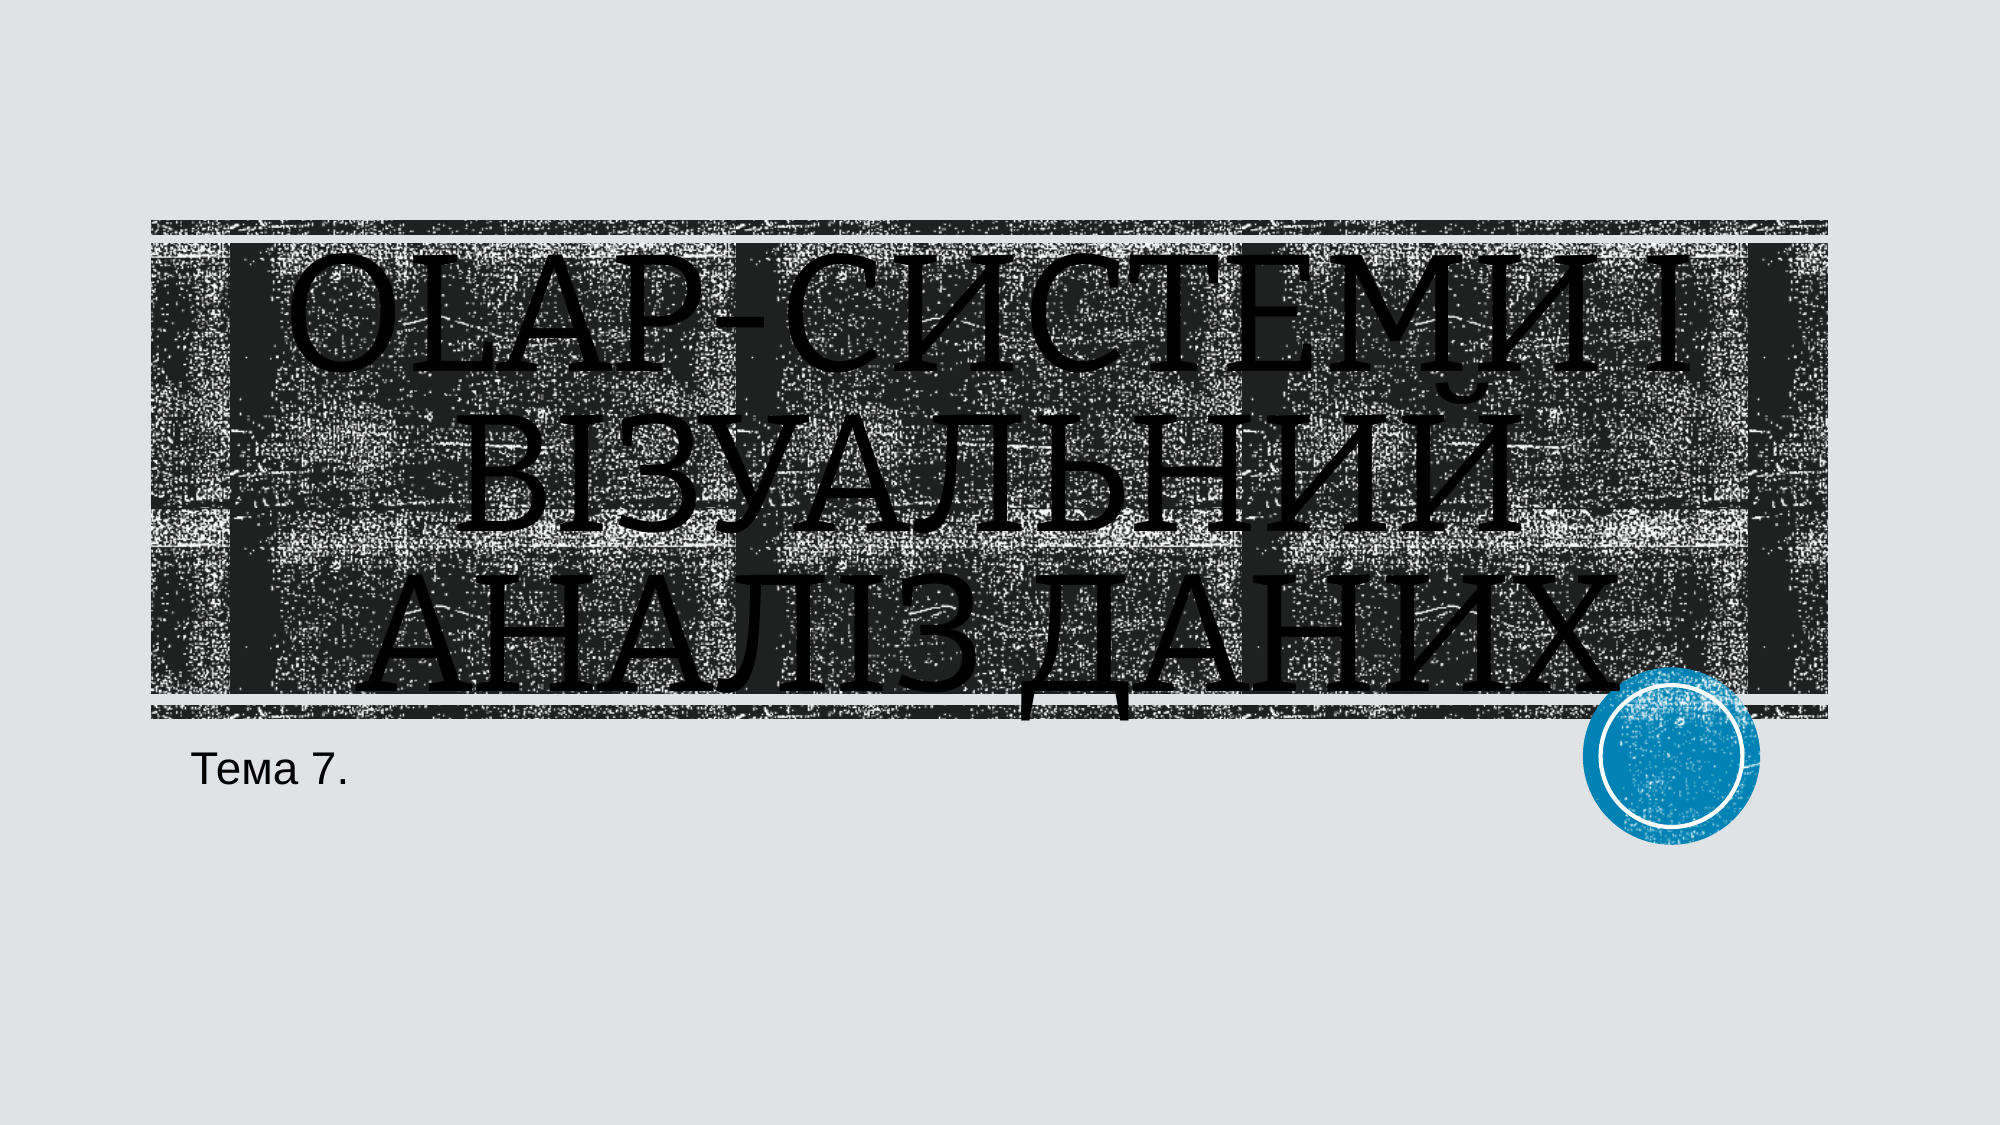

# OLAP-системи і візуальний аналіз даних
Тема 7.